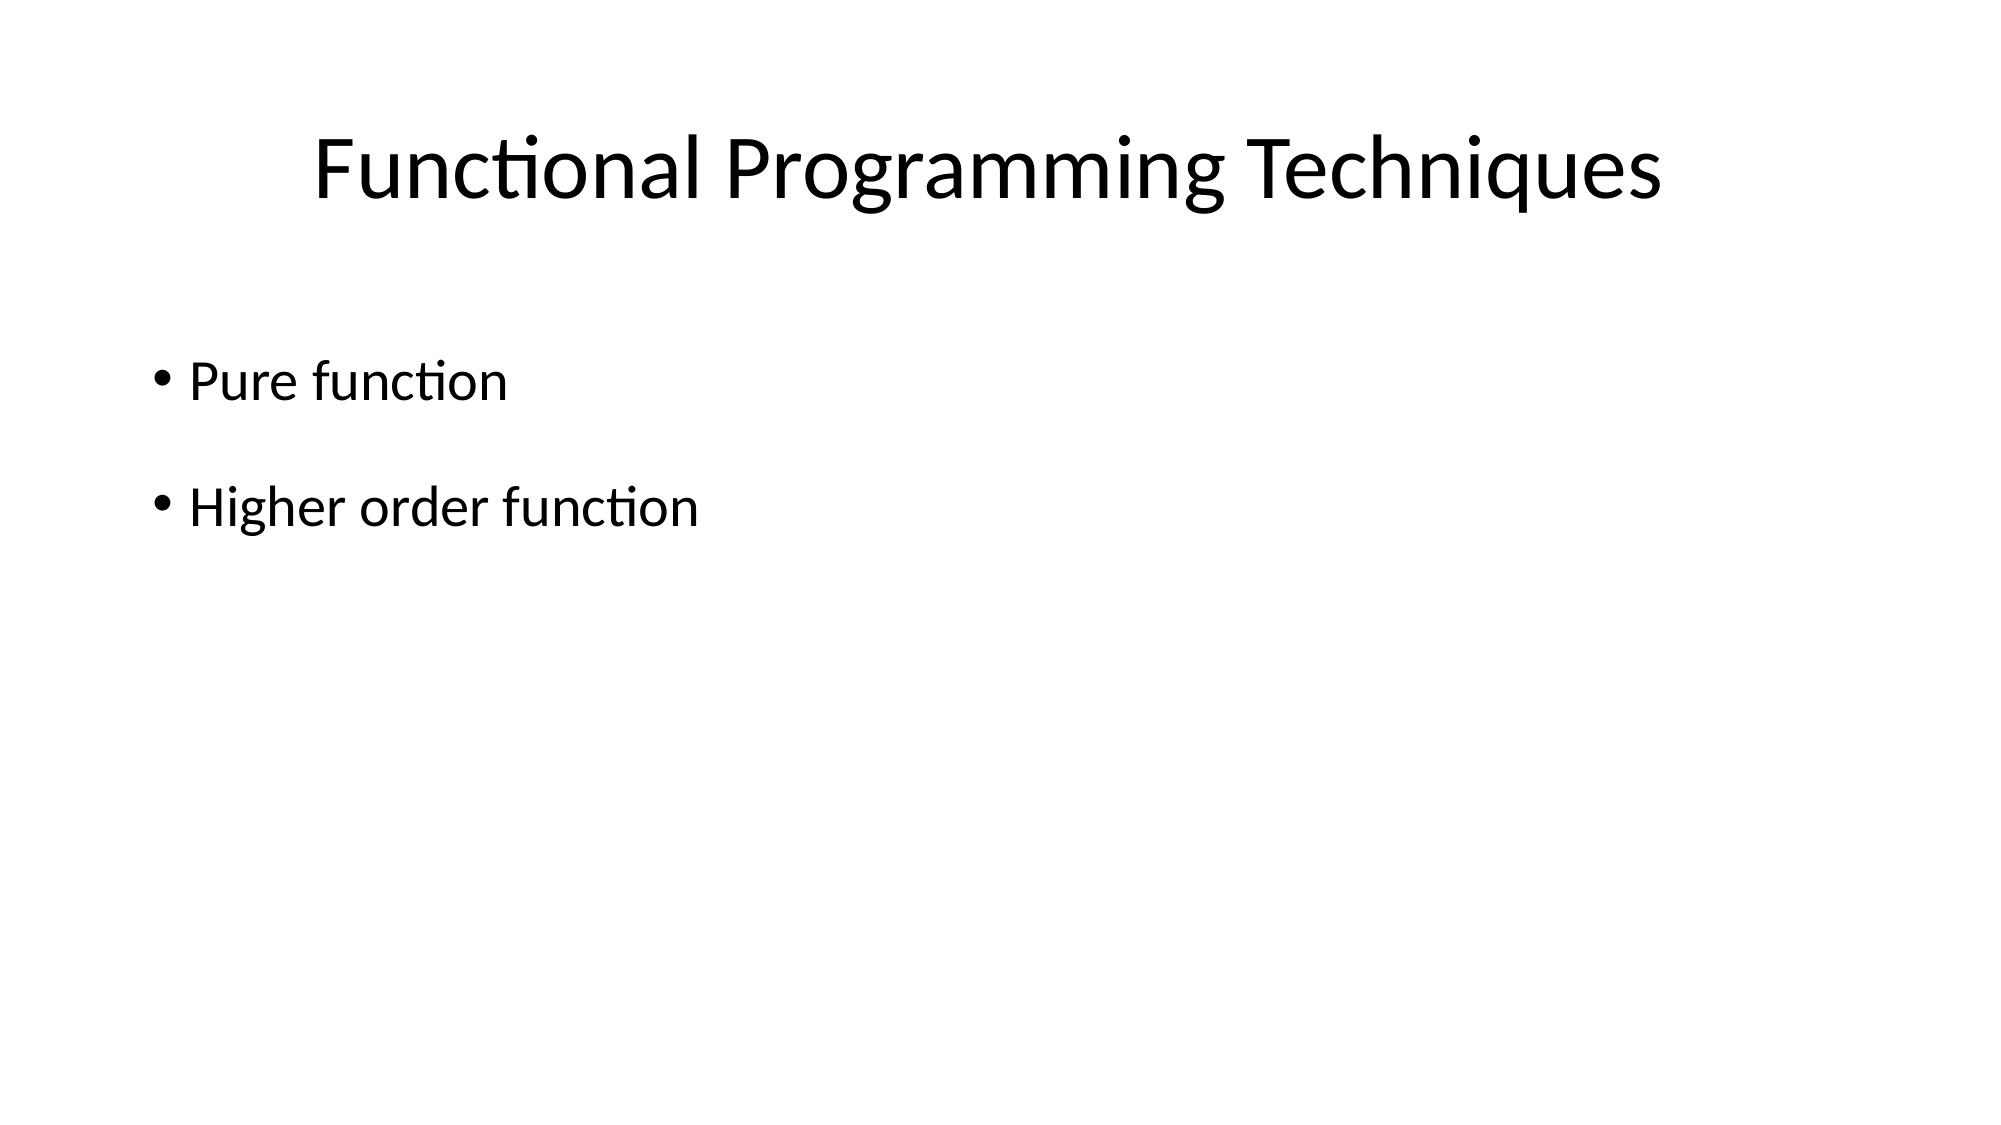

# Functional Programming Techniques
Pure function
Higher order function